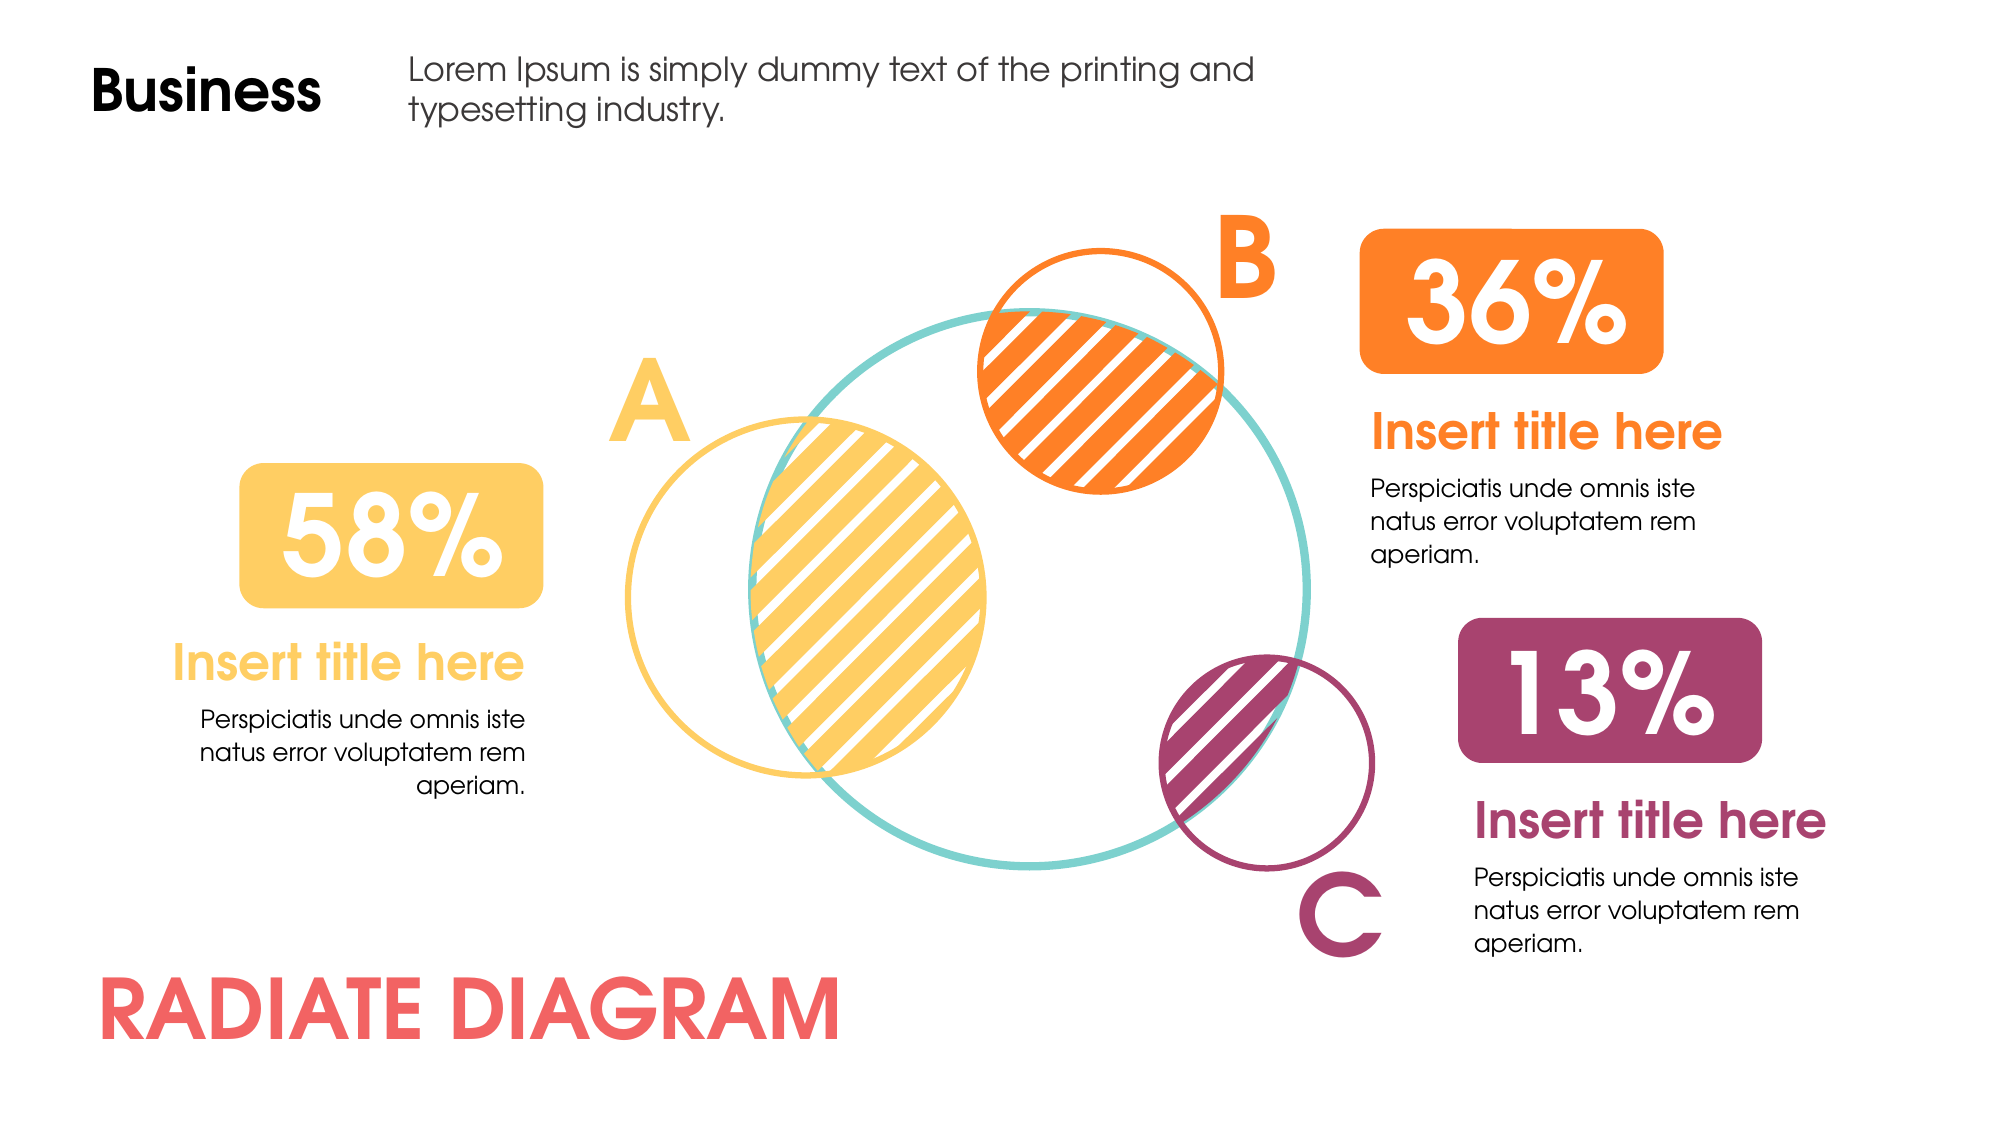

Lorem Ipsum is simply dummy text of the printing and typesetting industry.
Business
B
36%

A
Insert title here

58%
Perspiciatis unde omnis iste natus error voluptatem rem aperiam.

13%

Insert title here

Perspiciatis unde omnis iste natus error voluptatem rem aperiam.
Insert title here
C
Perspiciatis unde omnis iste natus error voluptatem rem aperiam.
RADIATE DIAGRAM